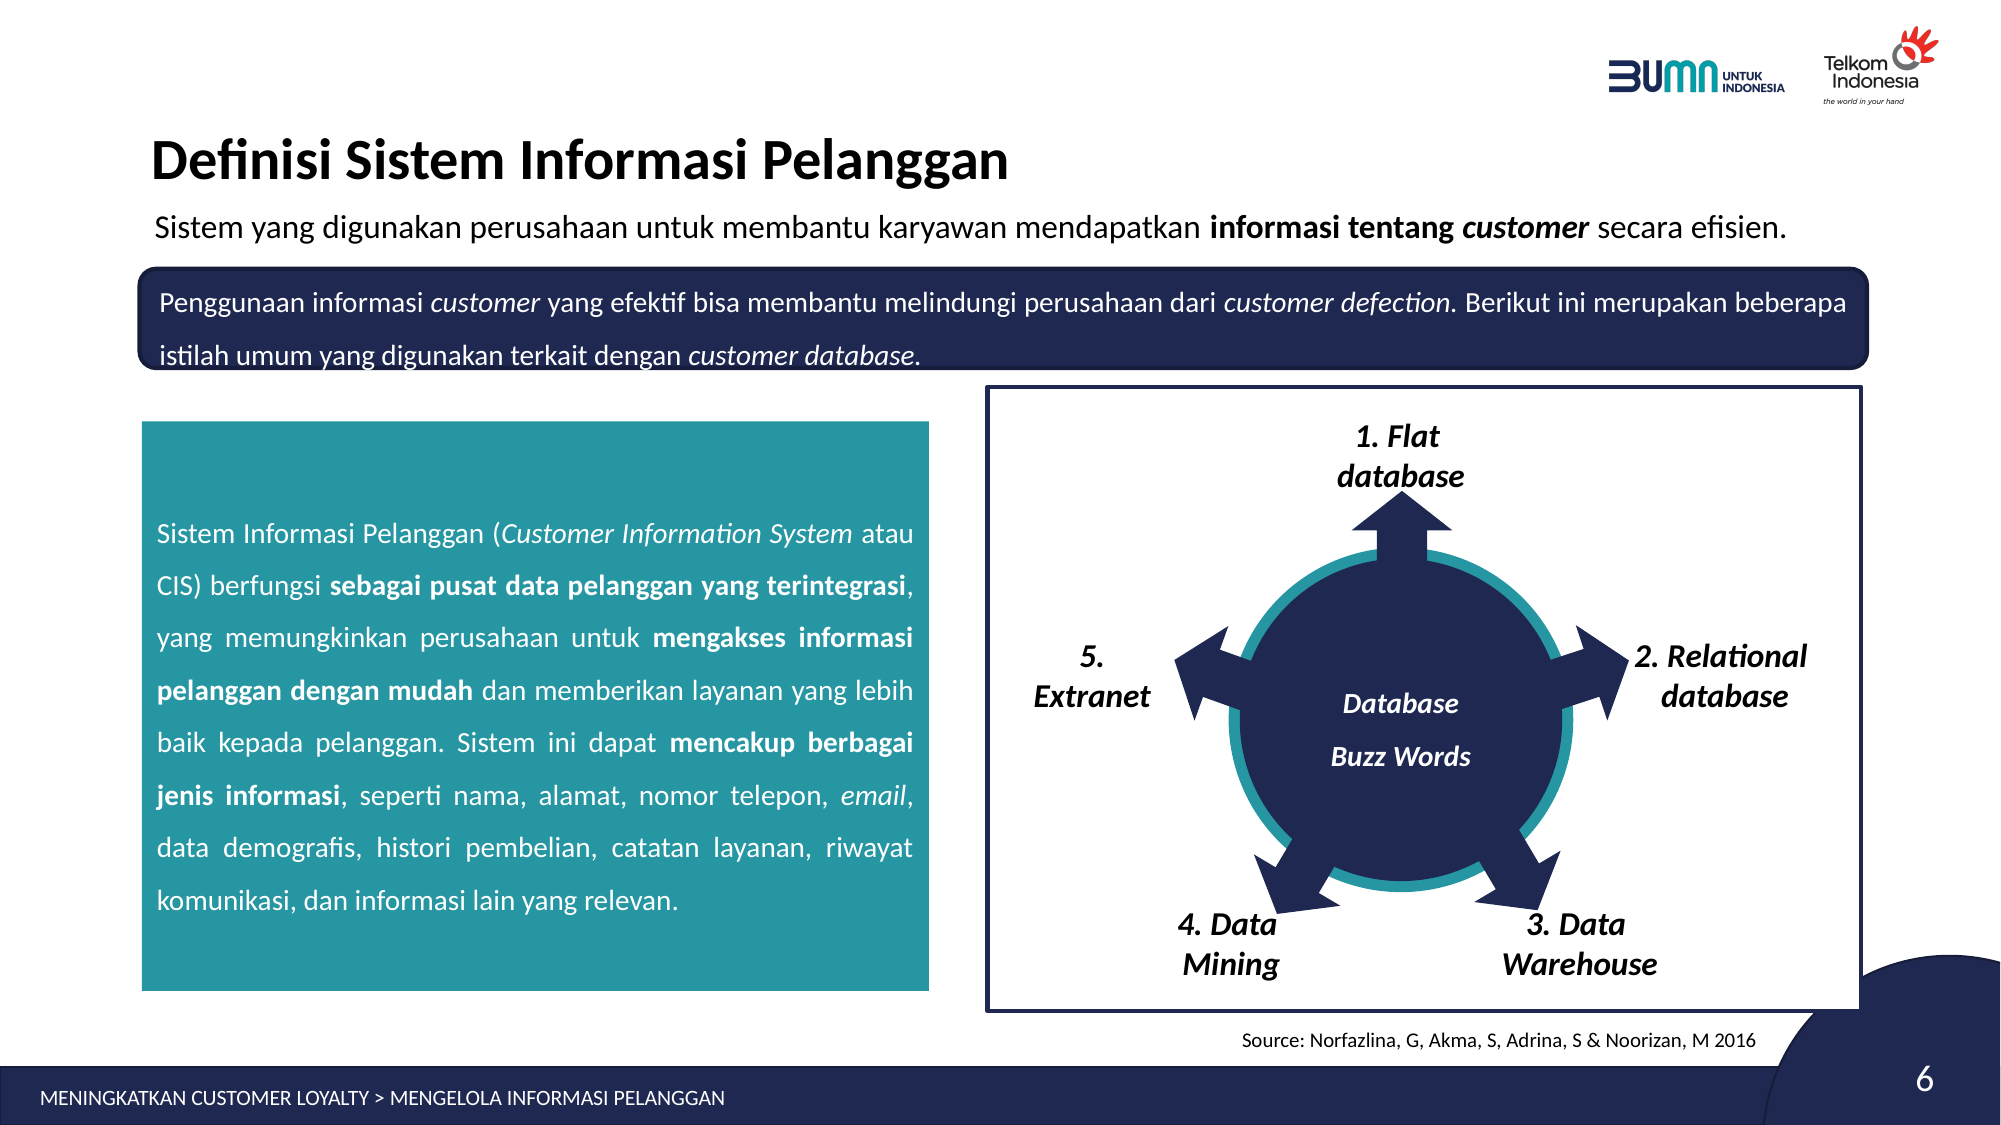

# Definisi Sistem Informasi Pelanggan
Sistem yang digunakan perusahaan untuk membantu karyawan mendapatkan informasi tentang customer secara efisien.
Penggunaan informasi customer yang efektif bisa membantu melindungi perusahaan dari customer defection. Berikut ini merupakan beberapa istilah umum yang digunakan terkait dengan customer database.

1. Flat
database

Database
Buzz Words

5. Extranet
2. Relational
database
4. Data
Mining
3. Data
Warehouse
Sistem Informasi Pelanggan (Customer Information System atau CIS) berfungsi sebagai pusat data pelanggan yang terintegrasi, yang memungkinkan perusahaan untuk mengakses informasi pelanggan dengan mudah dan memberikan layanan yang lebih baik kepada pelanggan. Sistem ini dapat mencakup berbagai jenis informasi, seperti nama, alamat, nomor telepon, email, data demografis, histori pembelian, catatan layanan, riwayat komunikasi, dan informasi lain yang relevan.
Source: Norfazlina, G, Akma, S, Adrina, S & Noorizan, M 2016
MENINGKATKAN CUSTOMER LOYALTY > MENGELOLA INFORMASI PELANGGAN